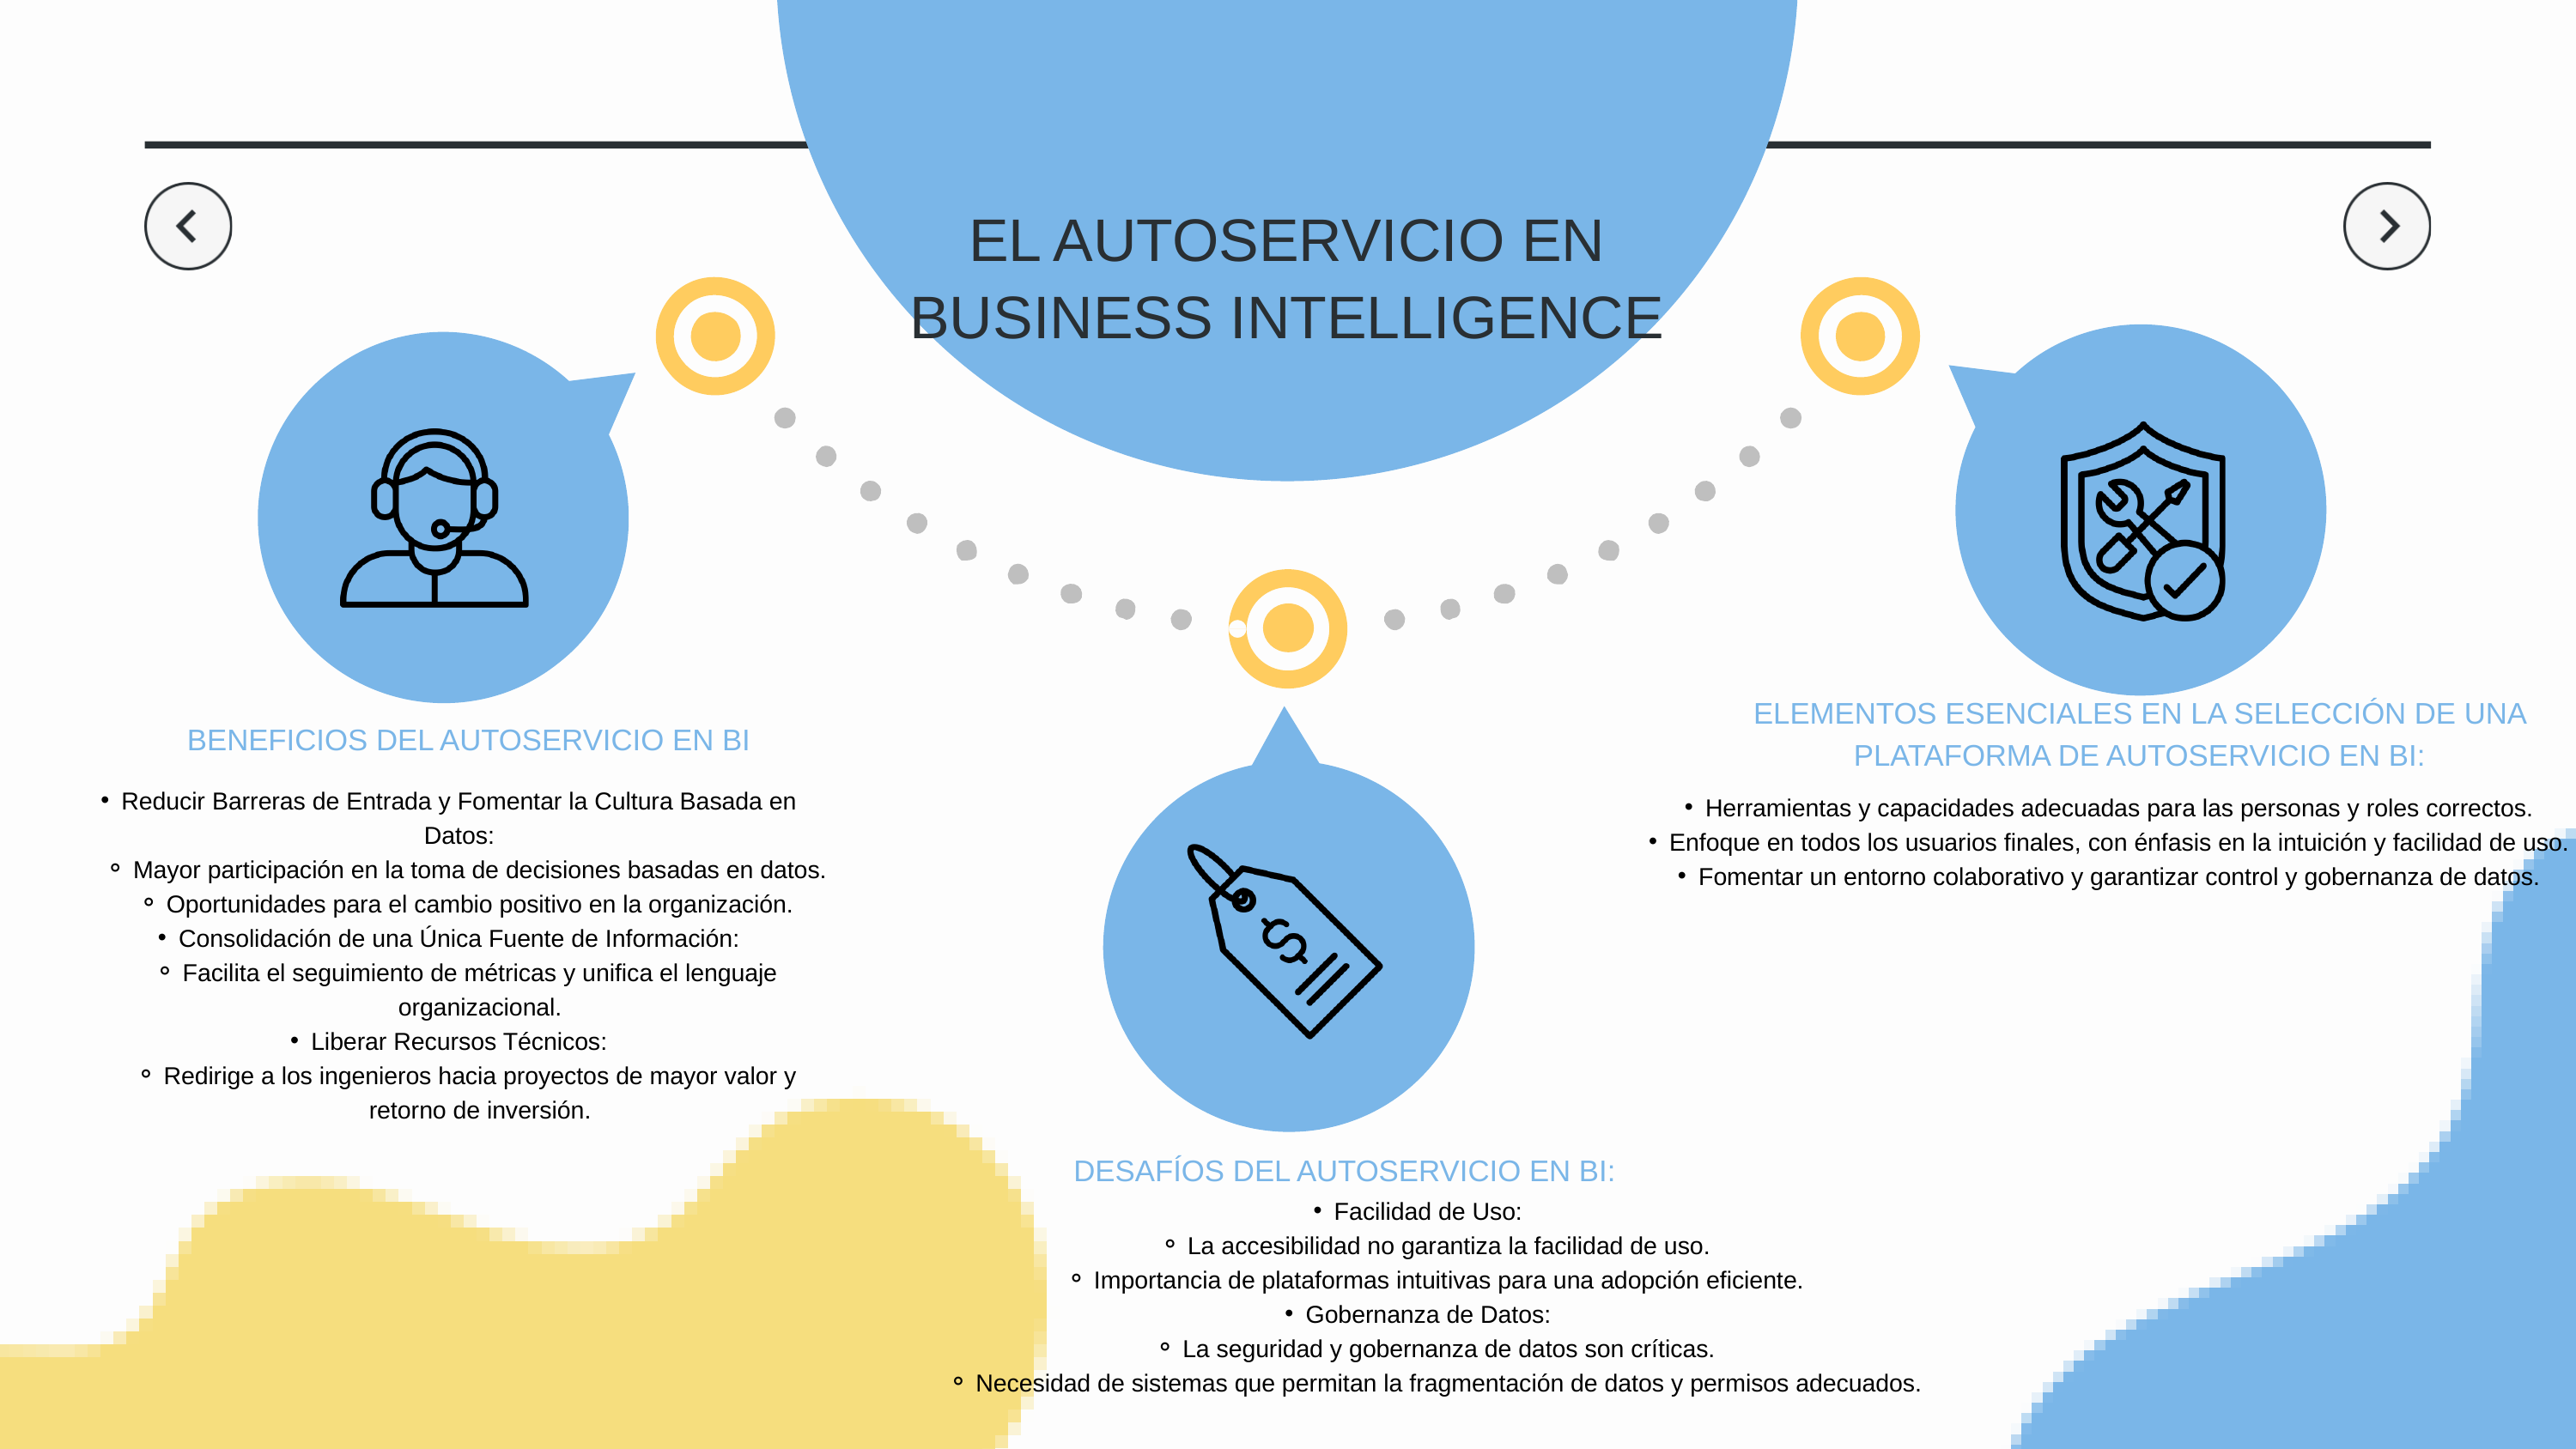

EL AUTOSERVICIO EN BUSINESS INTELLIGENCE

ELEMENTOS ESENCIALES EN LA SELECCIÓN DE UNA PLATAFORMA DE AUTOSERVICIO EN BI:

BENEFICIOS DEL AUTOSERVICIO EN BI
Reducir Barreras de Entrada y Fomentar la Cultura Basada en Datos:
Mayor participación en la toma de decisiones basadas en datos.
Oportunidades para el cambio positivo en la organización.
Consolidación de una Única Fuente de Información:
Facilita el seguimiento de métricas y unifica el lenguaje organizacional.
Liberar Recursos Técnicos:
Redirige a los ingenieros hacia proyectos de mayor valor y retorno de inversión.

Herramientas y capacidades adecuadas para las personas y roles correctos.
Enfoque en todos los usuarios finales, con énfasis en la intuición y facilidad de uso.
Fomentar un entorno colaborativo y garantizar control y gobernanza de datos.

DESAFÍOS DEL AUTOSERVICIO EN BI:
Facilidad de Uso:
La accesibilidad no garantiza la facilidad de uso.
Importancia de plataformas intuitivas para una adopción eficiente.
Gobernanza de Datos:
La seguridad y gobernanza de datos son críticas.
Necesidad de sistemas que permitan la fragmentación de datos y permisos adecuados.